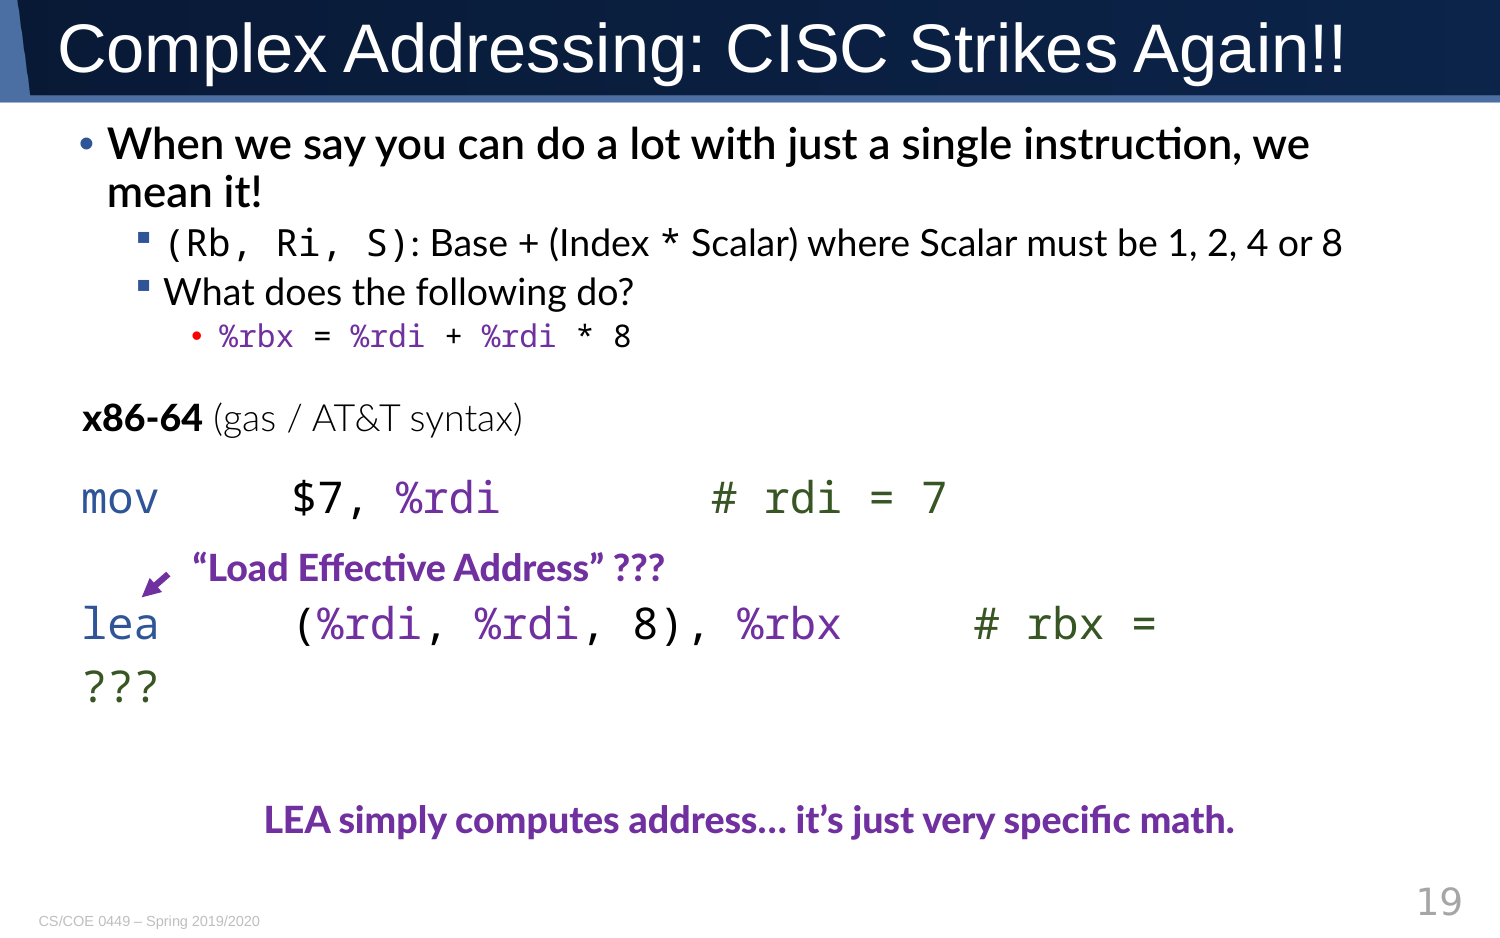

# Complex Addressing: CISC Strikes Again!!
When we say you can do a lot with just a single instruction, we mean it!
(Rb, Ri, S): Base + (Index * Scalar) where Scalar must be 1, 2, 4 or 8
What does the following do?
%rbx = %rdi + %rdi * 8
x86-64 (gas / AT&T syntax)
mov     $7, %rdi        # rdi = 7

lea     (%rdi, %rdi, 8), %rbx     # rbx = ???
“Load Effective Address” ???
LEA simply computes address… it’s just very specific math.
19
CS/COE 0449 – Spring 2019/2020